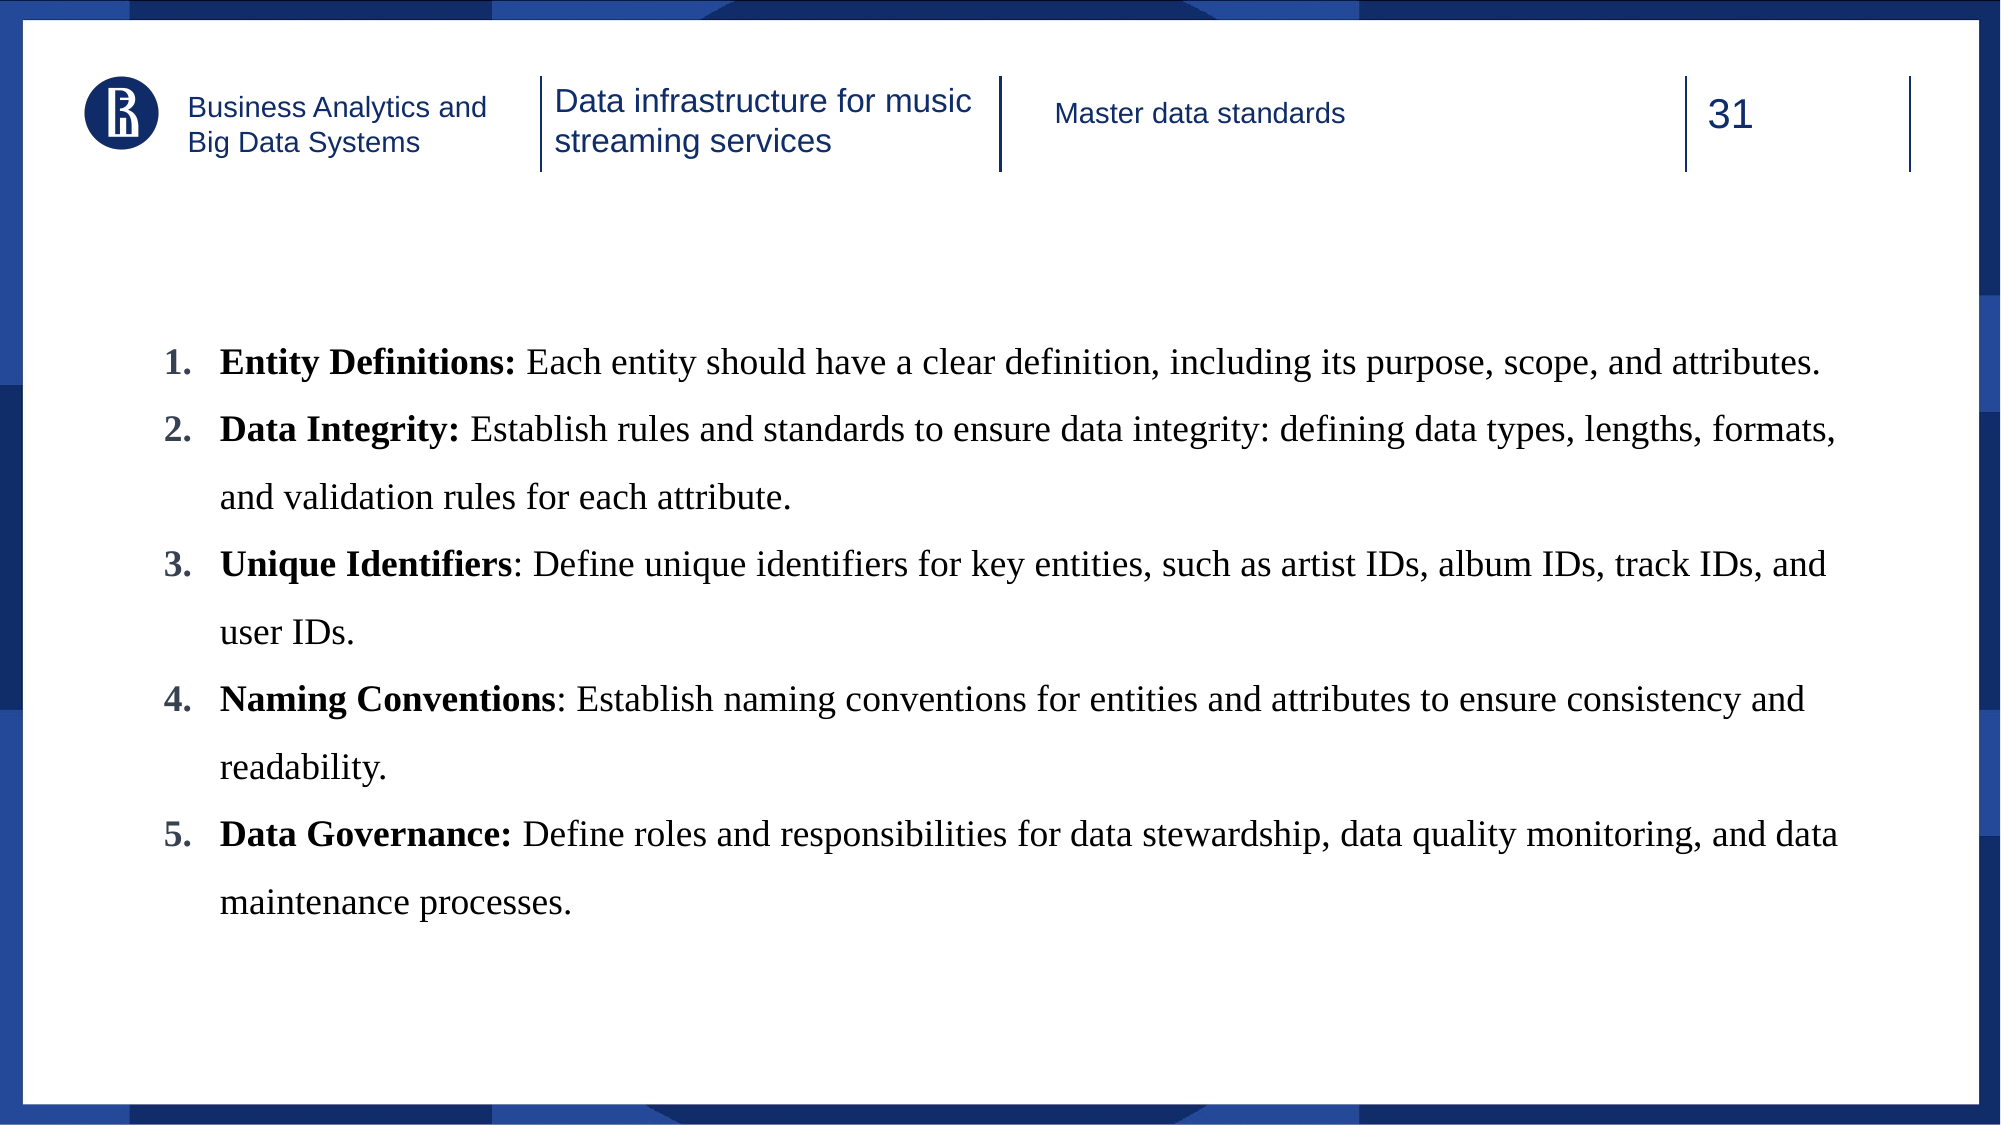

Data infrastructure for music streaming services
Business Analytics and Big Data Systems
Master data standards

Entity Definitions: Each entity should have a clear definition, including its purpose, scope, and attributes.
Data Integrity: Establish rules and standards to ensure data integrity: defining data types, lengths, formats, and validation rules for each attribute.
Unique Identifiers: Define unique identifiers for key entities, such as artist IDs, album IDs, track IDs, and user IDs.
Naming Conventions: Establish naming conventions for entities and attributes to ensure consistency and readability.
Data Governance: Define roles and responsibilities for data stewardship, data quality monitoring, and data maintenance processes.